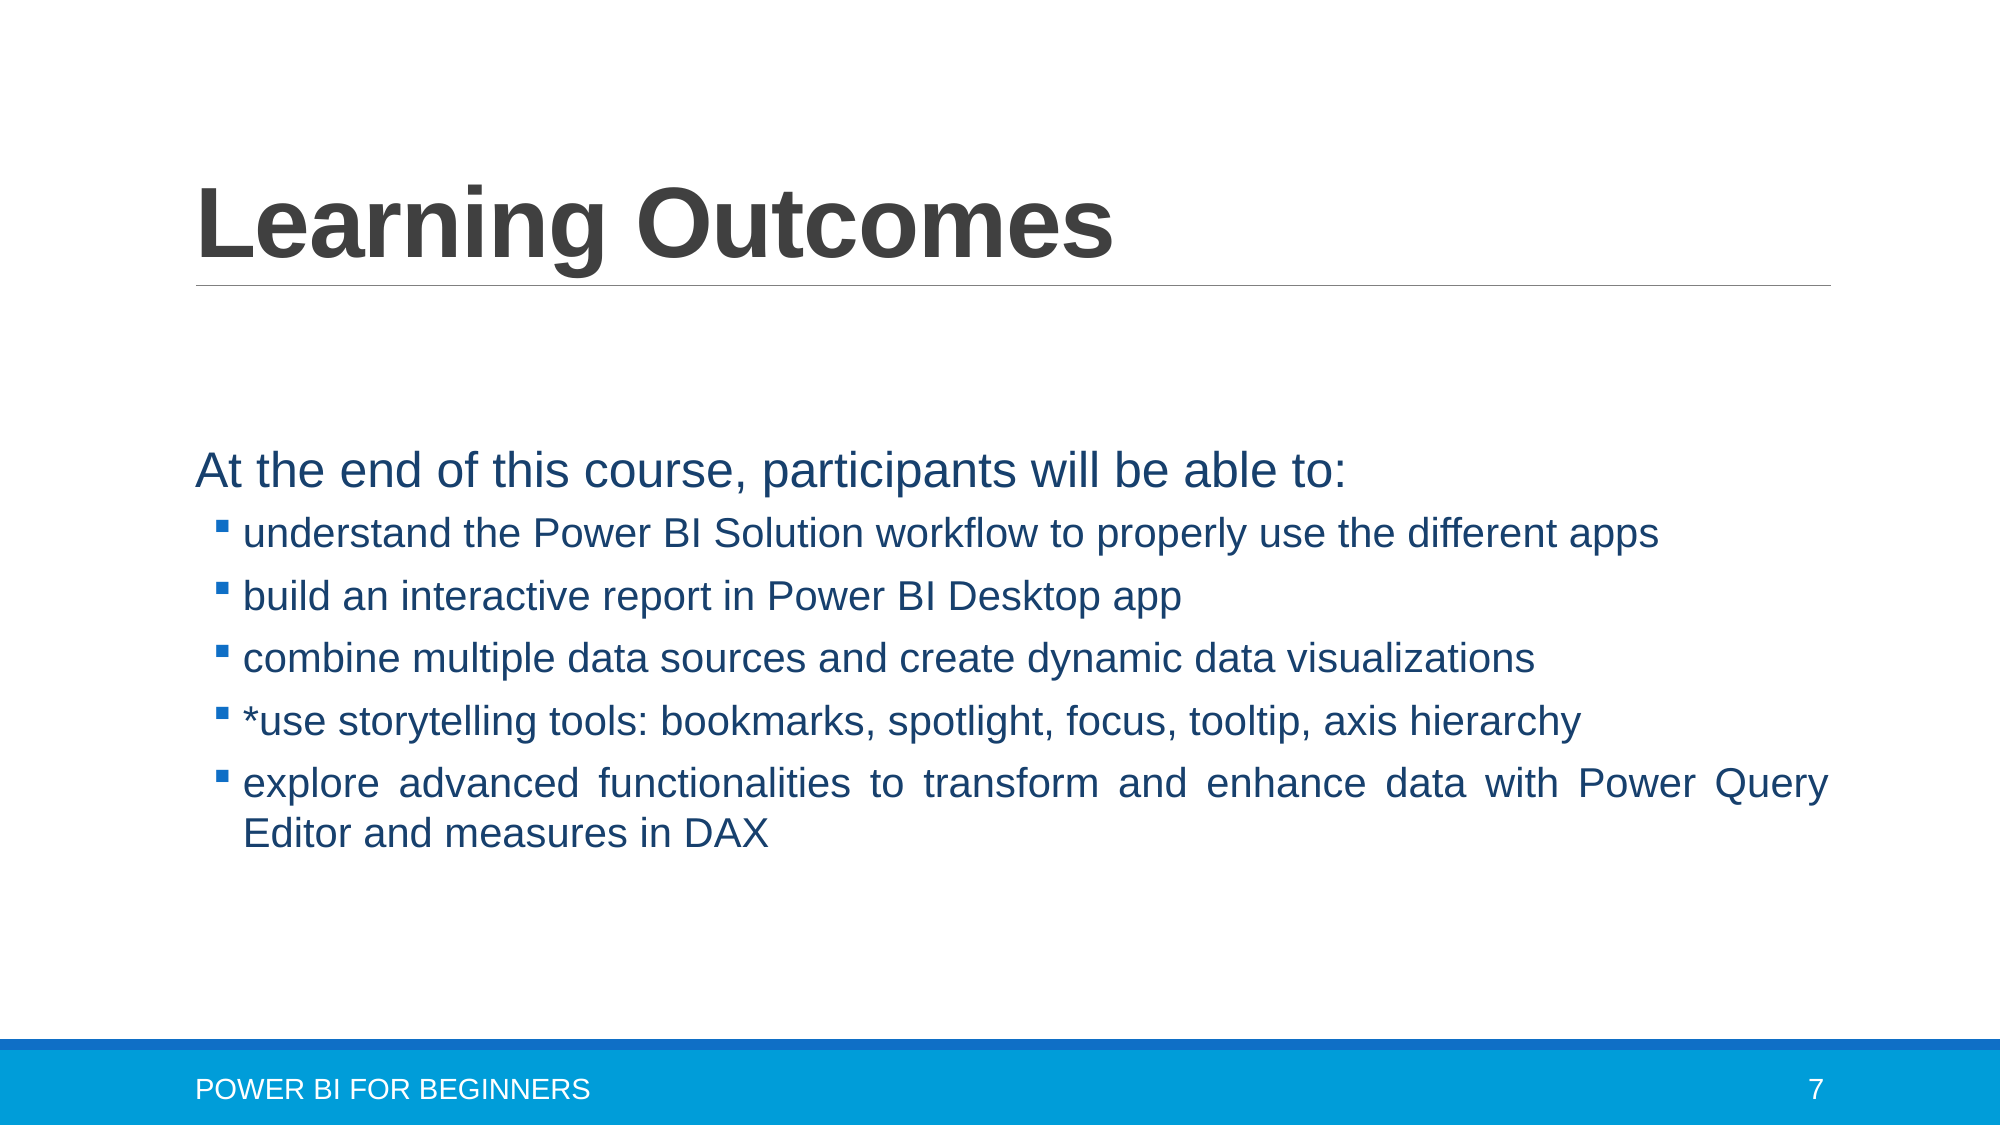

# Learning Outcomes
At the end of this course, participants will be able to:
understand the Power BI Solution workflow to properly use the different apps
build an interactive report in Power BI Desktop app
combine multiple data sources and create dynamic data visualizations
*use storytelling tools: bookmarks, spotlight, focus, tooltip, axis hierarchy
explore advanced functionalities to transform and enhance data with Power Query Editor and measures in DAX
POWER BI FOR BEGINNERS
7